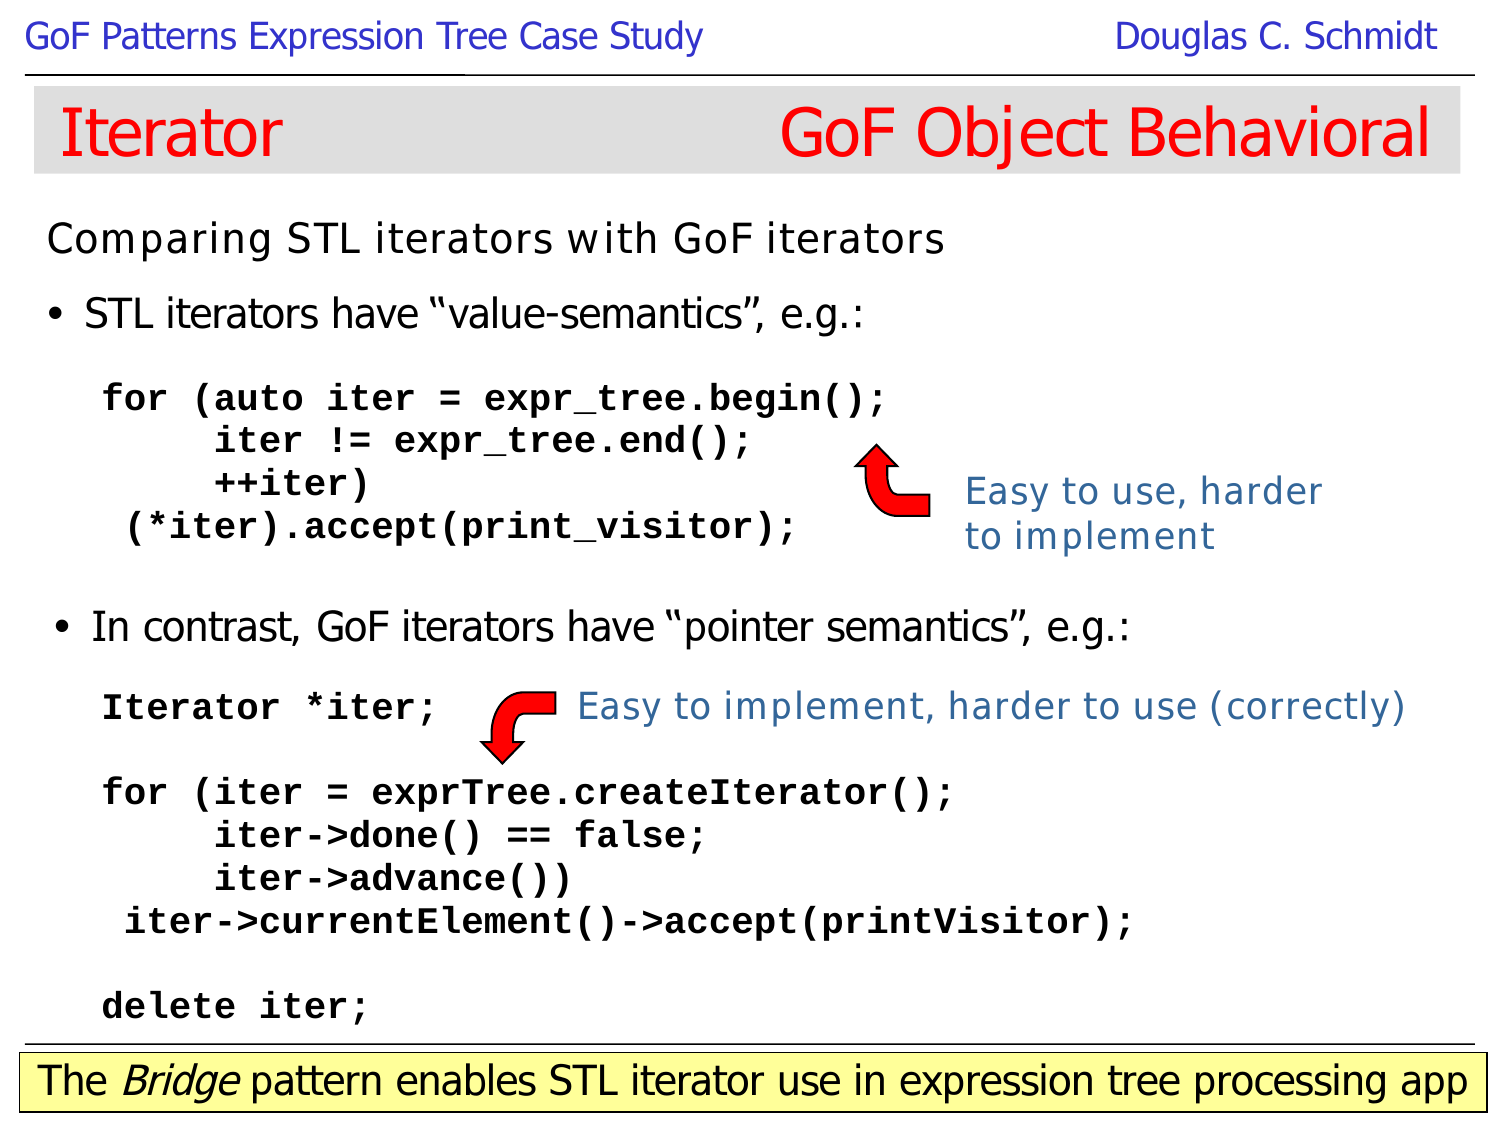

# Iterator                        GoF Object Behavioral
Comparing STL iterators with GoF iterators
STL iterators have “value-semantics”, e.g.:
for (auto iter = expr_tree.begin();
     iter != expr_tree.end();
     ++iter)
 (*iter).accept(print_visitor);

Easy to use, harder to implement
In contrast, GoF iterators have “pointer semantics”, e.g.:
Easy to implement, harder to use (correctly)
Iterator *iter;

for (iter = exprTree.createIterator();
     iter->done() == false;
     iter->advance())
 iter->currentElement()->accept(printVisitor);

delete iter;

The Bridge pattern enables STL iterator use in expression tree processing app